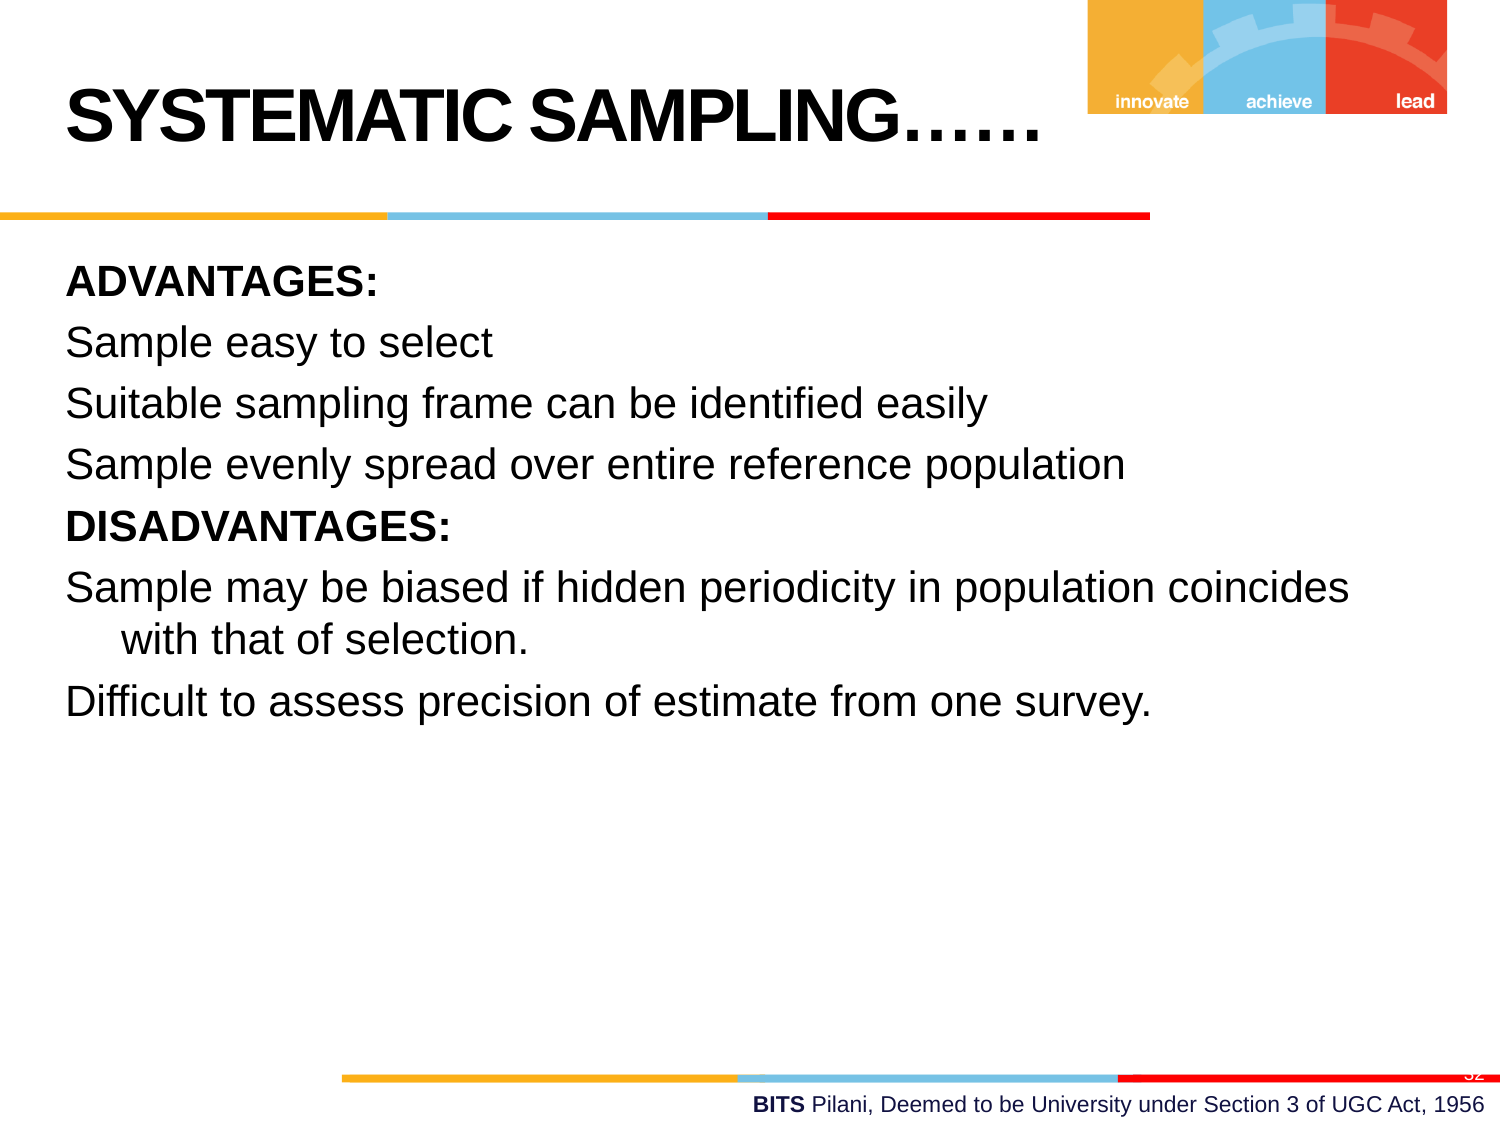

SYSTEMATIC SAMPLING……
ADVANTAGES:
Sample easy to select
Suitable sampling frame can be identified easily
Sample evenly spread over entire reference population
DISADVANTAGES:
Sample may be biased if hidden periodicity in population coincides with that of selection.
Difficult to assess precision of estimate from one survey.

32